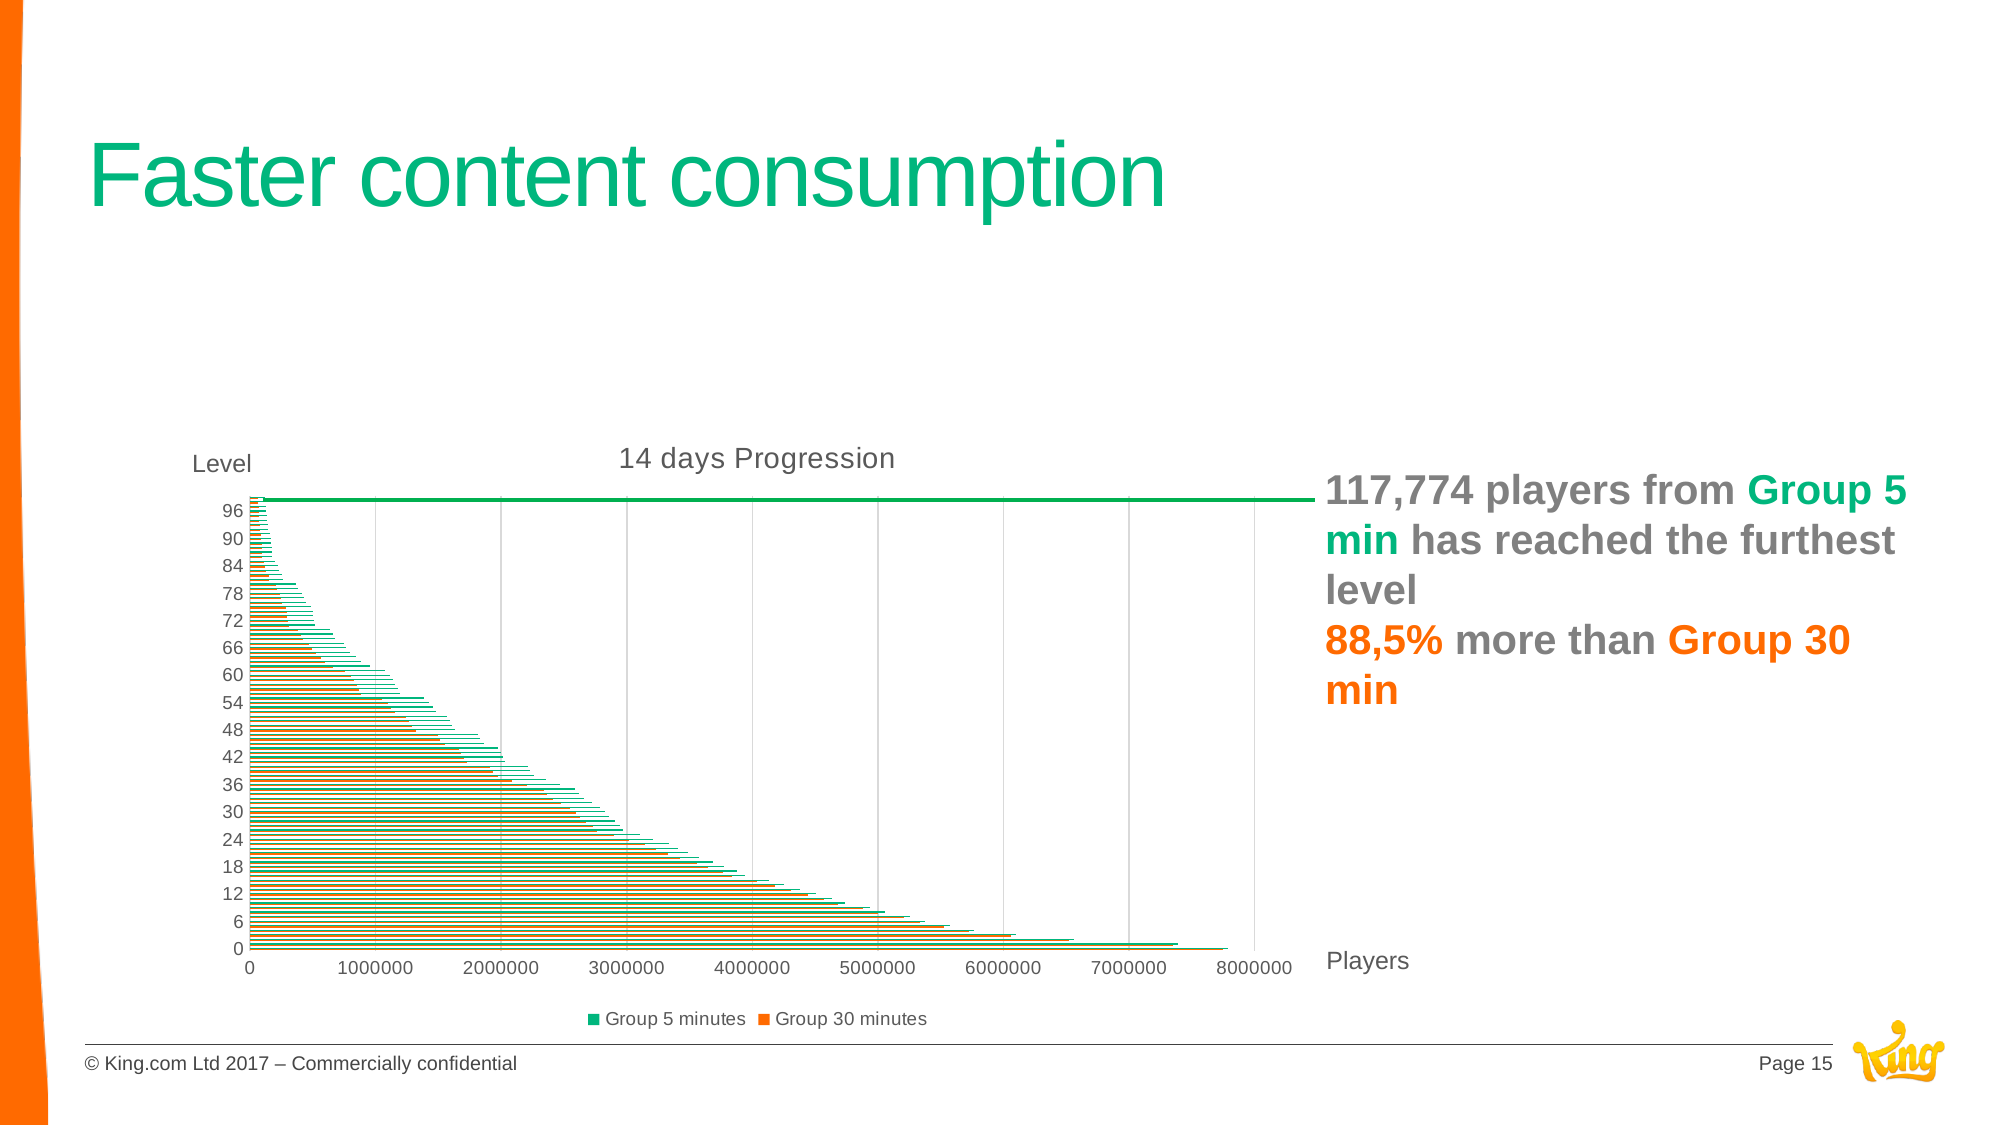

# Faster content consumption

### Chart: 14 days Progression

| Category | Group | Group |
|---|---|---|
| 0 | 7748652.0 | 7789785.0 |
| 1 | 7347091.0 | 7386981.0 |
| 2 | 6519294.0 | 6560951.0 |
| 3 | 6059921.0 | 6101629.0 |
| 4 | 5727479.0 | 5768007.0 |
| 5 | 5528825.0 | 5571113.0 |
| 6 | 5333143.0 | 5376774.0 |
| 7 | 5205986.0 | 5252328.0 |
| 8 | 5002510.0 | 5054079.0 |
| 9 | 4881597.0 | 4933791.0 |
| 10 | 4681310.0 | 4739368.0 |
| 11 | 4572148.0 | 4632878.0 |
| 12 | 4446331.0 | 4510148.0 |
| 13 | 4310381.0 | 4376336.0 |
| 14 | 4179974.0 | 4251862.0 |
| 15 | 4039707.0 | 4129755.0 |
| 16 | 3835659.0 | 3939055.0 |
| 17 | 3762436.0 | 3878717.0 |
| 18 | 3650639.0 | 3773636.0 |
| 19 | 3560938.0 | 3685287.0 |
| 20 | 3425990.0 | 3572753.0 |
| 21 | 3331310.0 | 3487051.0 |
| 22 | 3236153.0 | 3404065.0 |
| 23 | 3149018.0 | 3332588.0 |
| 24 | 3018898.0 | 3211405.0 |
| 25 | 2896177.0 | 3101173.0 |
| 26 | 2758912.0 | 2971225.0 |
| 27 | 2732763.0 | 2946350.0 |
| 28 | 2678547.0 | 2904388.0 |
| 29 | 2630958.0 | 2861307.0 |
| 30 | 2595700.0 | 2827523.0 |
| 31 | 2546702.0 | 2789643.0 |
| 32 | 2477205.0 | 2723215.0 |
| 33 | 2410857.0 | 2658435.0 |
| 34 | 2366875.0 | 2618760.0 |
| 35 | 2338452.0 | 2589875.0 |
| 36 | 2208923.0 | 2471706.0 |
| 37 | 2083535.0 | 2358892.0 |
| 38 | 1972593.0 | 2262753.0 |
| 39 | 1932621.0 | 2227117.0 |
| 40 | 1913376.0 | 2212191.0 |
| 41 | 1726454.0 | 2033036.0 |
| 42 | 1703944.0 | 2014926.0 |
| 43 | 1683599.0 | 1995720.0 |
| 44 | 1664293.0 | 1978168.0 |
| 45 | 1548695.0 | 1864222.0 |
| 46 | 1509188.0 | 1829942.0 |
| 47 | 1493441.0 | 1815530.0 |
| 48 | 1319009.0 | 1635688.0 |
| 49 | 1292394.0 | 1611144.0 |
| 50 | 1268025.0 | 1590978.0 |
| 51 | 1240096.0 | 1566204.0 |
| 52 | 1154099.0 | 1483771.0 |
| 53 | 1124062.0 | 1455936.0 |
| 54 | 1096406.0 | 1425159.0 |
| 55 | 1053642.0 | 1384819.0 |
| 56 | 886120.5 | 1193270.0 |
| 57 | 866889.6 | 1173884.0 |
| 58 | 850559.3 | 1157566.0 |
| 59 | 831256.4 | 1140190.0 |
| 60 | 802955.9 | 1112564.0 |
| 61 | 759449.5 | 1070745.0 |
| 62 | 664199.4 | 957525.0 |
| 63 | 597750.6 | 879627.9 |
| 64 | 566070.3 | 842010.1 |
| 65 | 524297.0 | 798979.4 |
| 66 | 489225.9 | 763821.7 |
| 67 | 472488.5 | 744464.3 |
| 68 | 417689.3 | 673512.4 |
| 69 | 405953.3 | 661254.9 |
| 70 | 383764.0 | 636337.1 |
| 71 | 308447.5 | 519308.0 |
| 72 | 302959.7 | 511726.2 |
| 73 | 297439.4 | 504471.6 |
| 74 | 293230.7 | 499346.4 |
| 75 | 284615.2 | 488444.8 |
| 76 | 254379.8 | 441903.6 |
| 77 | 243854.5 | 427829.8 |
| 78 | 234294.9 | 415155.1 |
| 79 | 213114.6 | 377839.4 |
| 80 | 204448.6 | 365668.2 |
| 81 | 150733.9 | 261418.2 |
| 82 | 146925.2 | 256692.1 |
| 83 | 128368.2 | 227544.5 |
| 84 | 122505.6 | 218801.0 |
| 85 | 111093.9 | 201562.1 |
| 86 | 98705.66 | 176698.2 |
| 87 | 97293.16 | 174608.5 |
| 88 | 95296.92 | 171673.6 |
| 89 | 93866.4 | 169490.4 |
| 90 | 89697.36 | 163347.2 |
| 91 | 86966.05 | 159426.9 |
| 92 | 77673.1 | 141411.0 |
| 93 | 76019.17 | 139145.1 |
| 94 | 73961.68 | 135735.5 |
| 95 | 70880.84 | 131153.3 |
| 96 | 69608.87 | 129225.5 |
| 97 | 67410.85 | 125876.9 |
| 98 | 64470.54 | 120615.0 |
| 99 | 62477.91 | 117773.6 |
Level
117,774 players from Group 5 min has reached the furthest level
88,5% more than Group 30 min
Players
Page 15